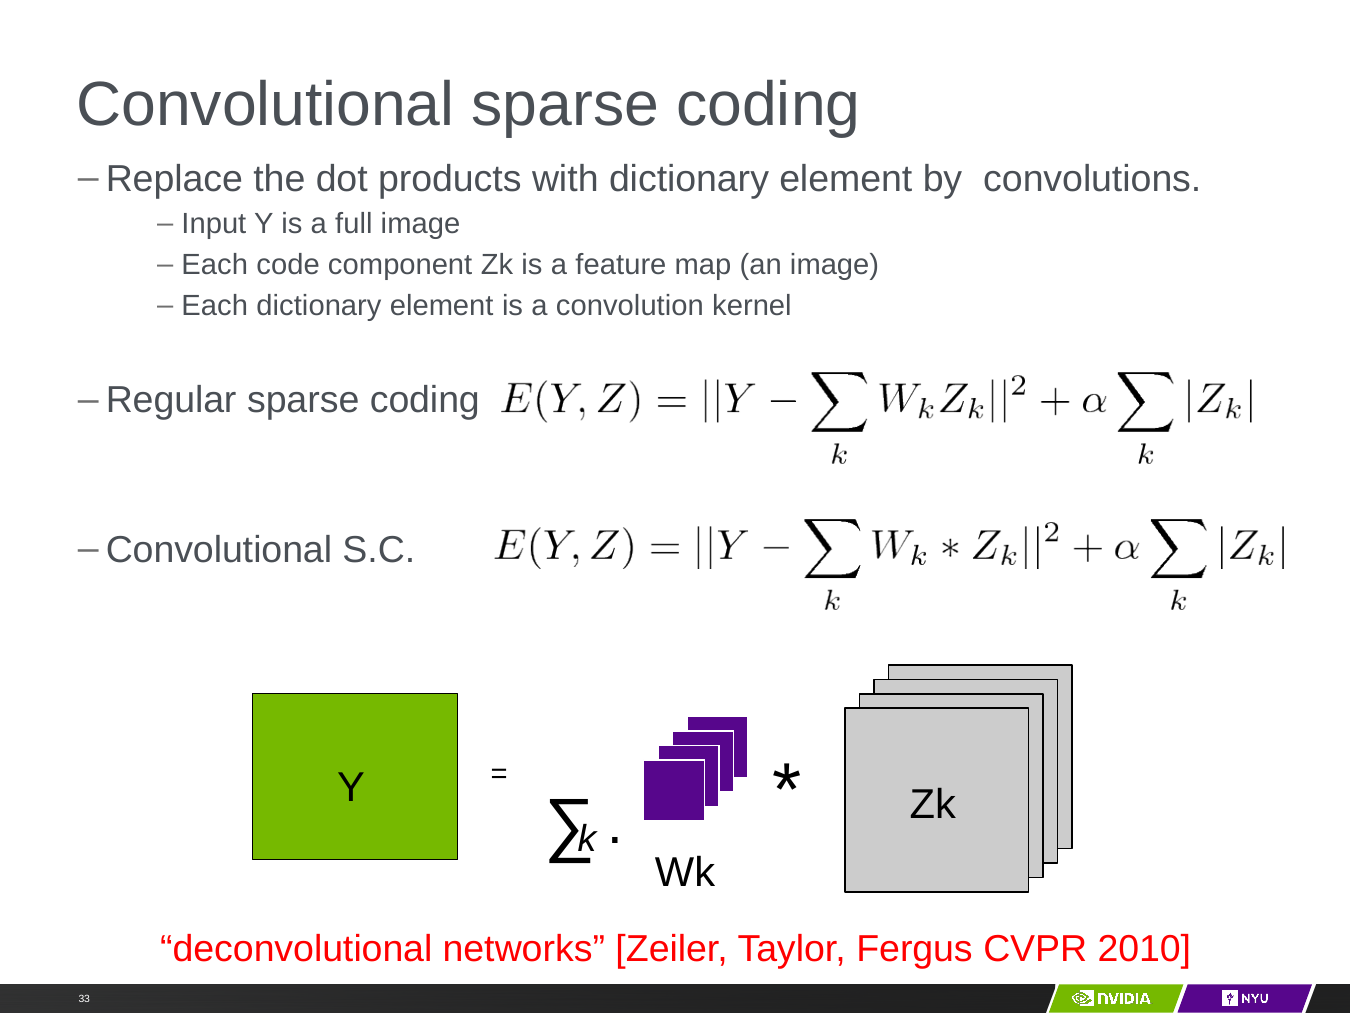

# Convolutional sparse coding
Y LeCun
Replace the dot products with dictionary element by  convolutions.
Input Y is a full image
Each code component Zk is a feature map (an image)
Each dictionary element is a convolution kernel

Regular sparse coding

Convolutional S.C.

Y

∑.

*

=

Zk
k
Wk
“deconvolutional networks” [Zeiler, Taylor, Fergus CVPR 2010]